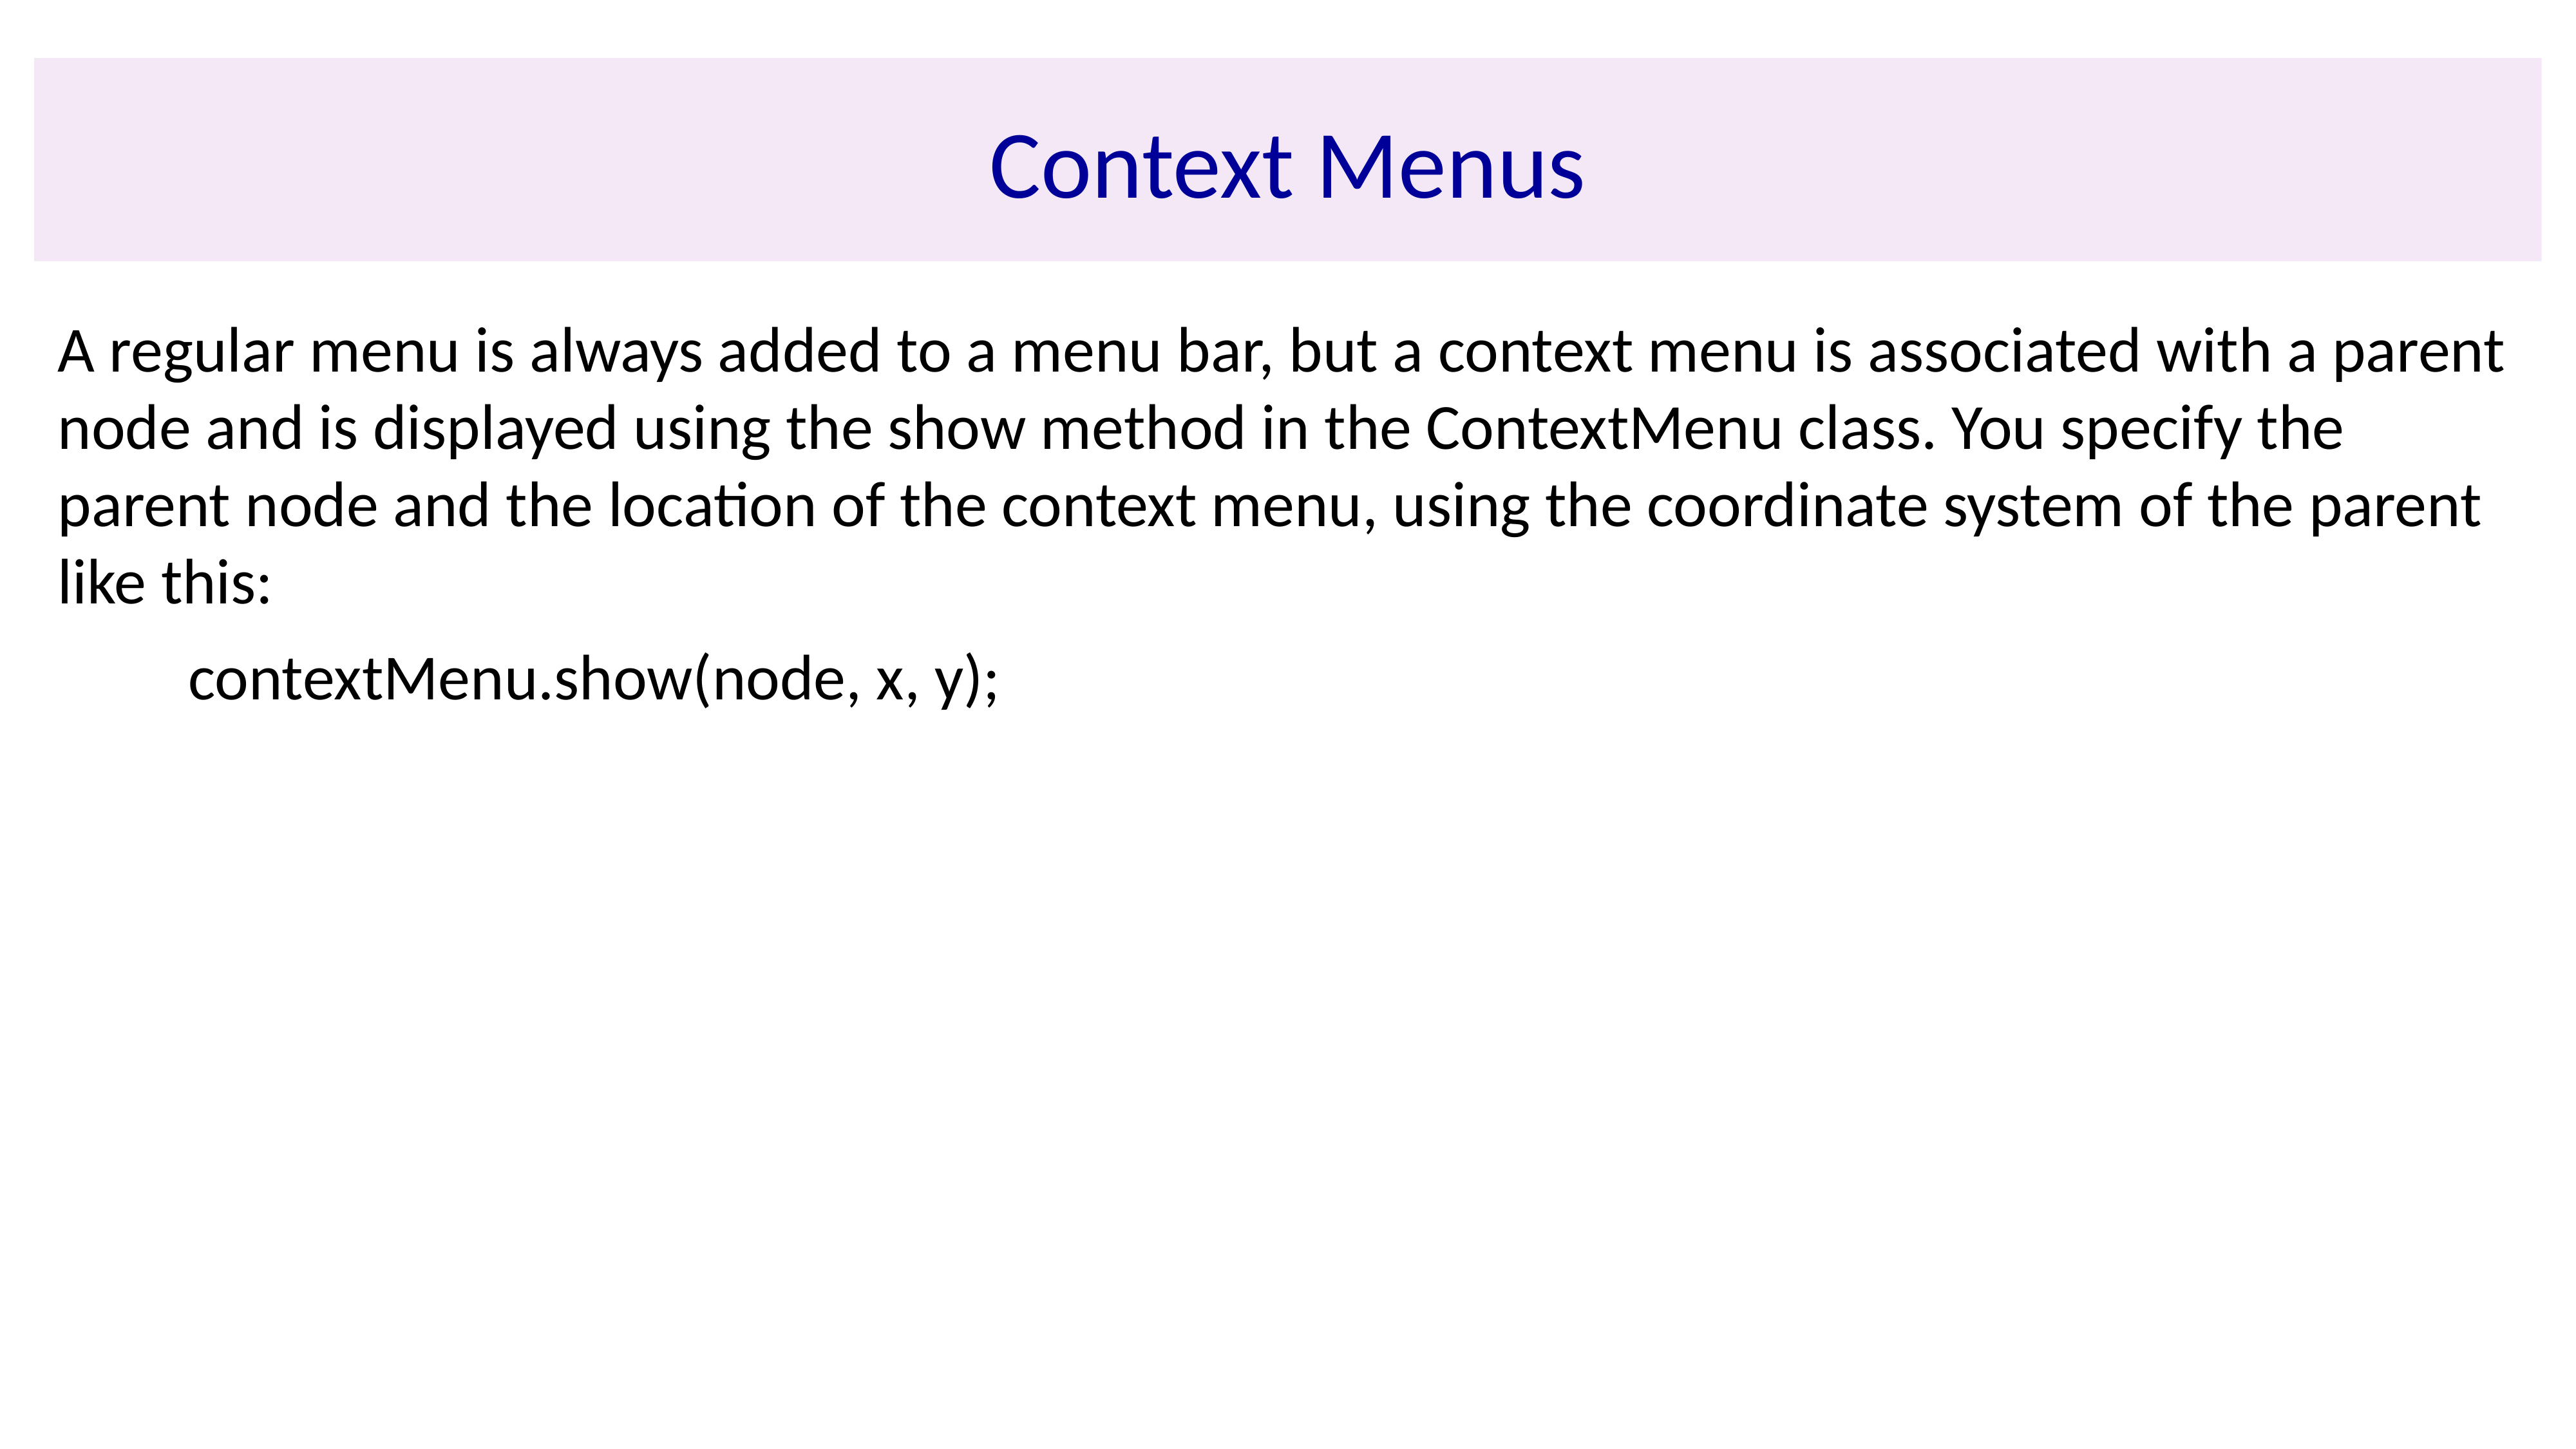

# Context Menus
A regular menu is always added to a menu bar, but a context menu is associated with a parent node and is displayed using the show method in the ContextMenu class. You specify the parent node and the location of the context menu, using the coordinate system of the parent like this:
         contextMenu.show(node, x, y);